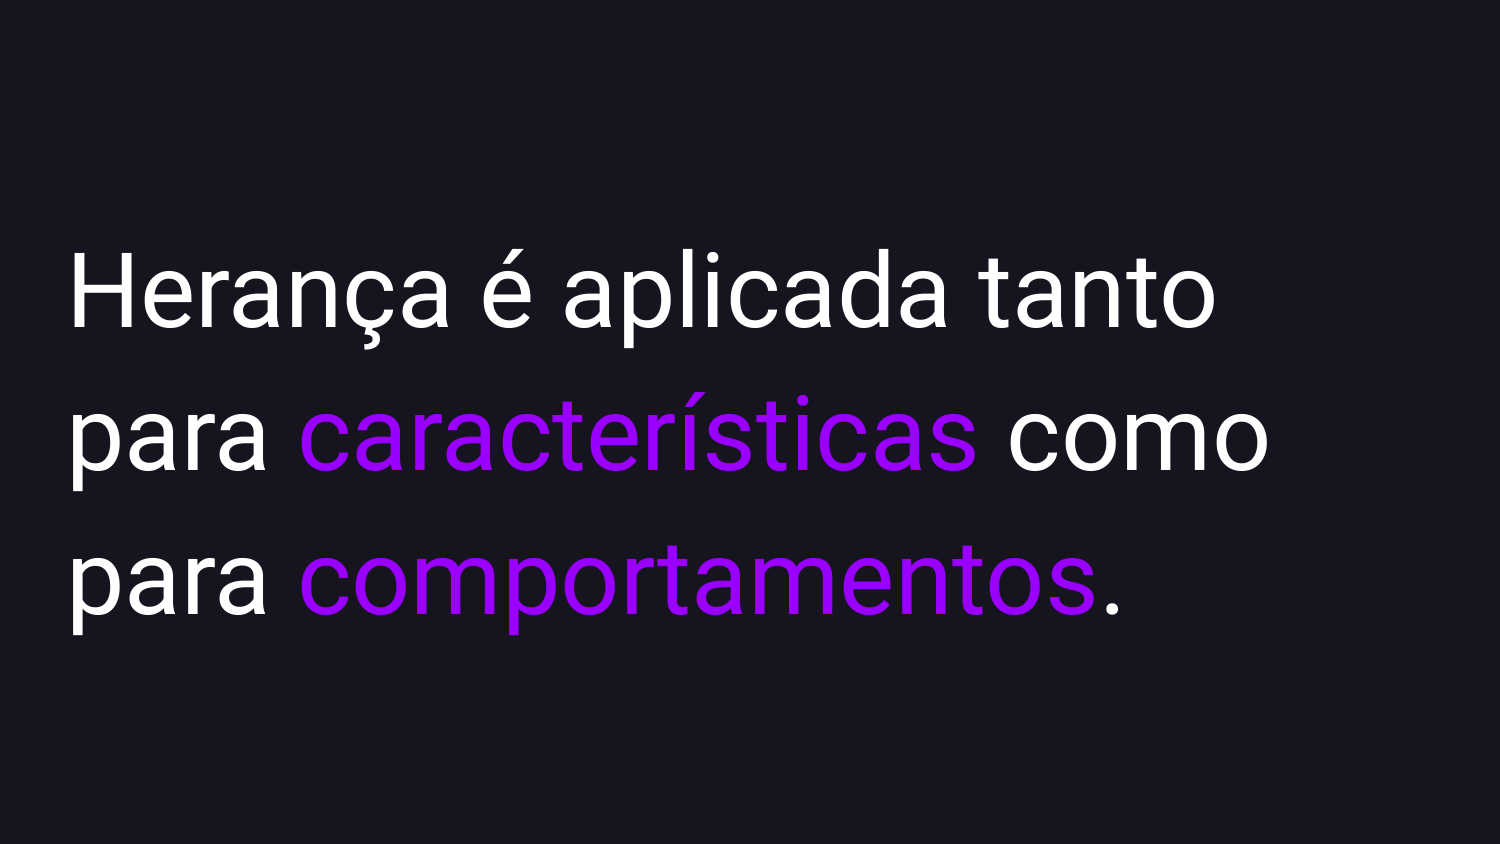

Herança é aplicada tanto para características como para comportamentos.